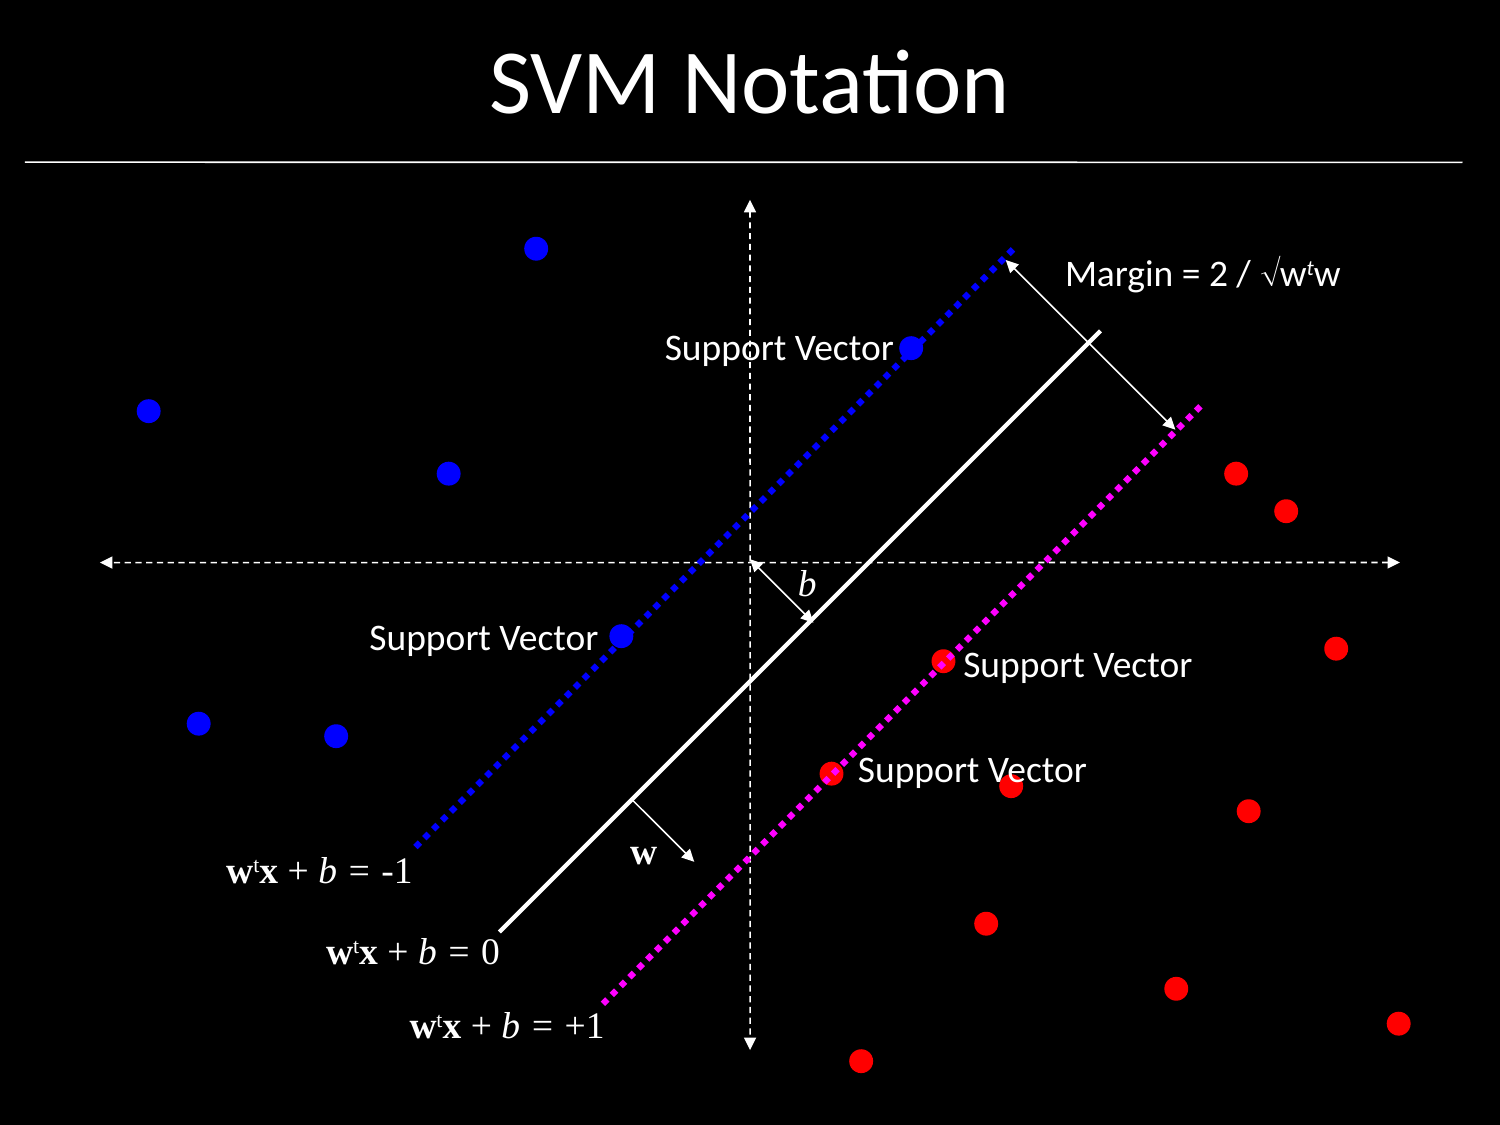

SVM Notation

Margin = 2 / √wtw

Support Vector

b
Support Vector
Support Vector

Support Vector

w
wtx + b = -1

wtx + b = 0

wtx + b = +1